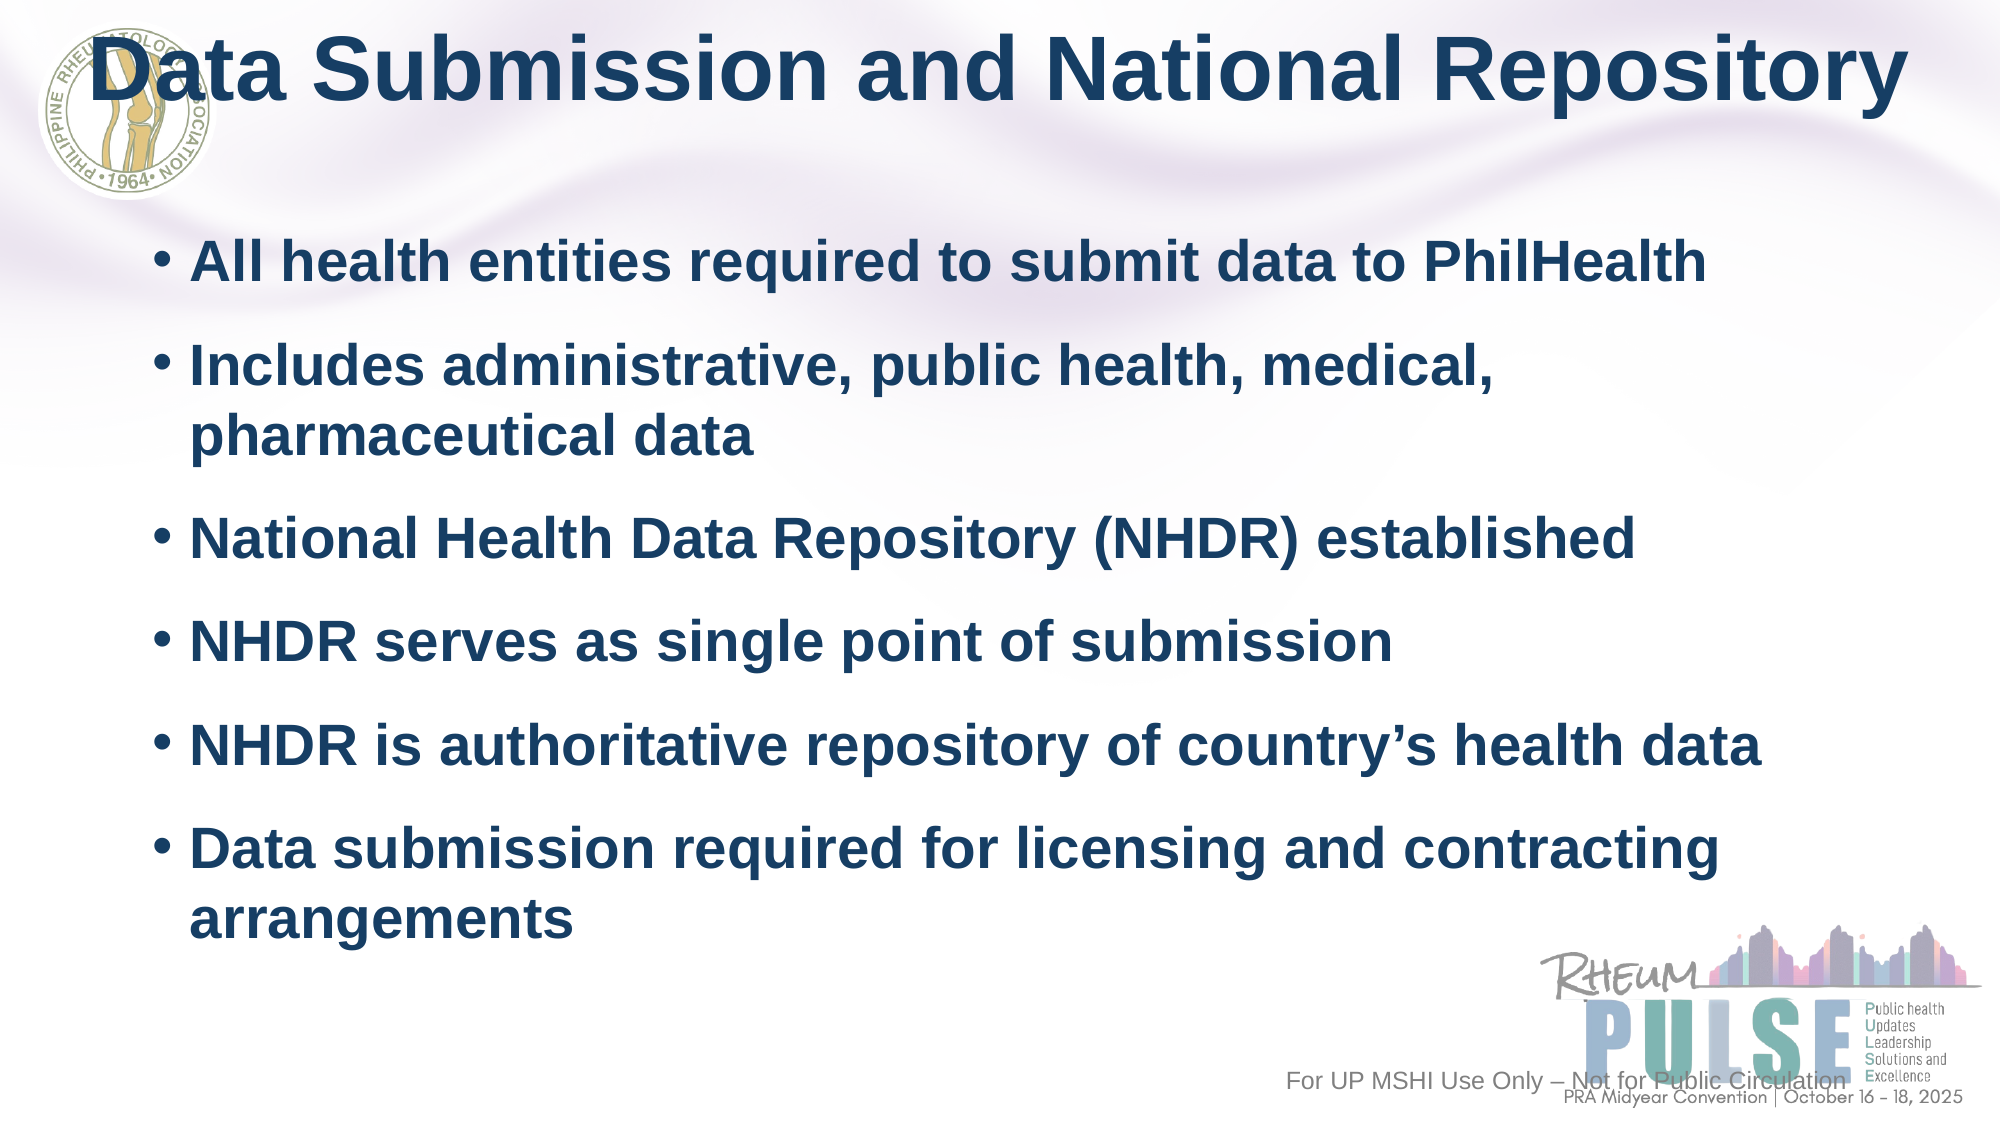

# Data Submission and National Repository
All health entities required to submit data to PhilHealth
Includes administrative, public health, medical, pharmaceutical data
National Health Data Repository (NHDR) established
NHDR serves as single point of submission
NHDR is authoritative repository of country’s health data
Data submission required for licensing and contracting arrangements